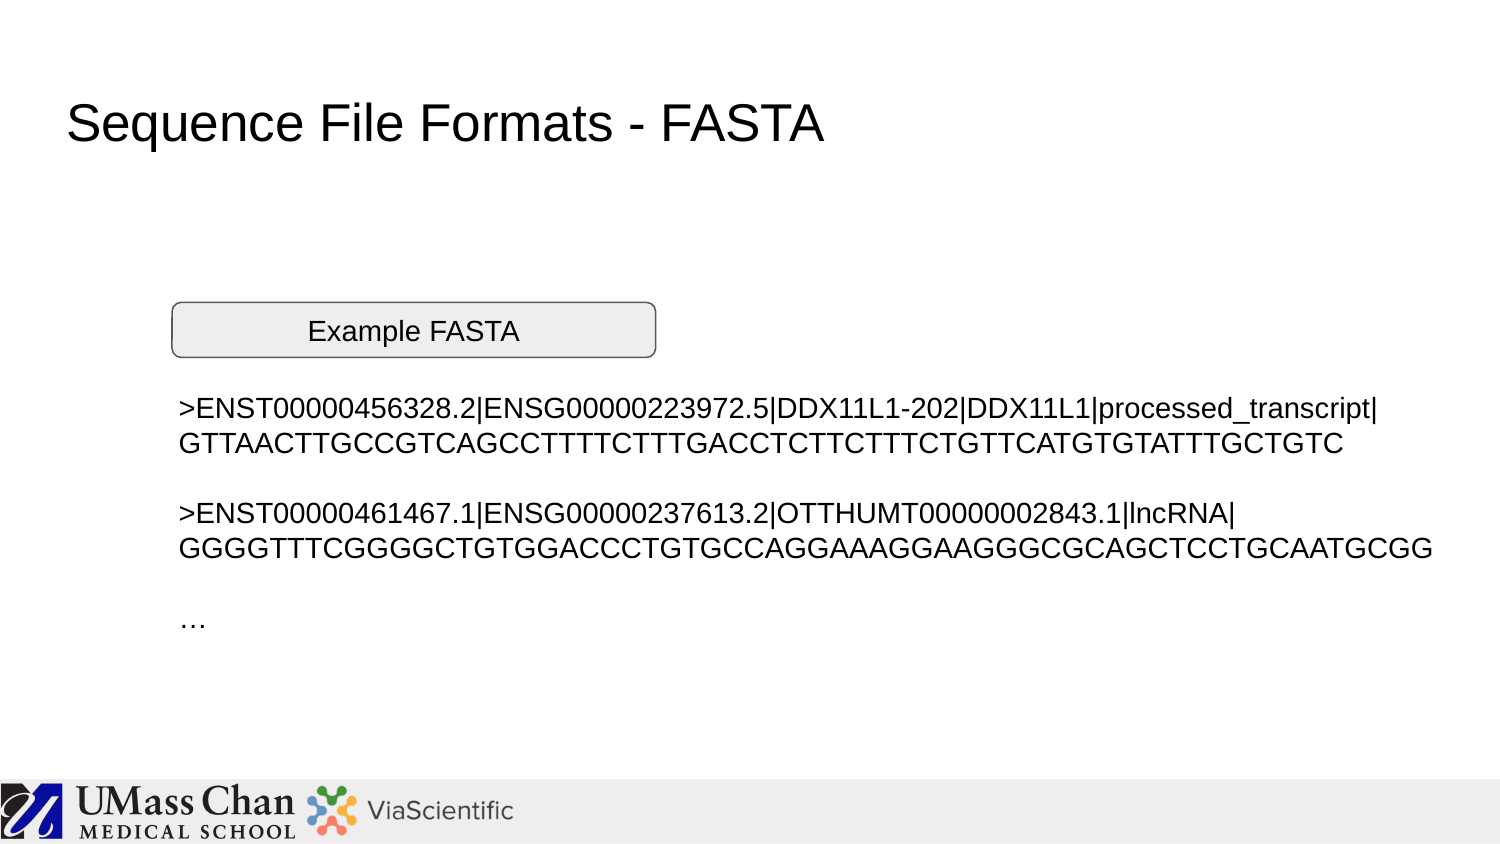

# Sequence File Formats - FASTA
Example FASTA
>ENST00000456328.2|ENSG00000223972.5|DDX11L1-202|DDX11L1|processed_transcript|
GTTAACTTGCCGTCAGCCTTTTCTTTGACCTCTTCTTTCTGTTCATGTGTATTTGCTGTC

>ENST00000461467.1|ENSG00000237613.2|OTTHUMT00000002843.1|lncRNA|
GGGGTTTCGGGGCTGTGGACCCTGTGCCAGGAAAGGAAGGGCGCAGCTCCTGCAATGCGG

…